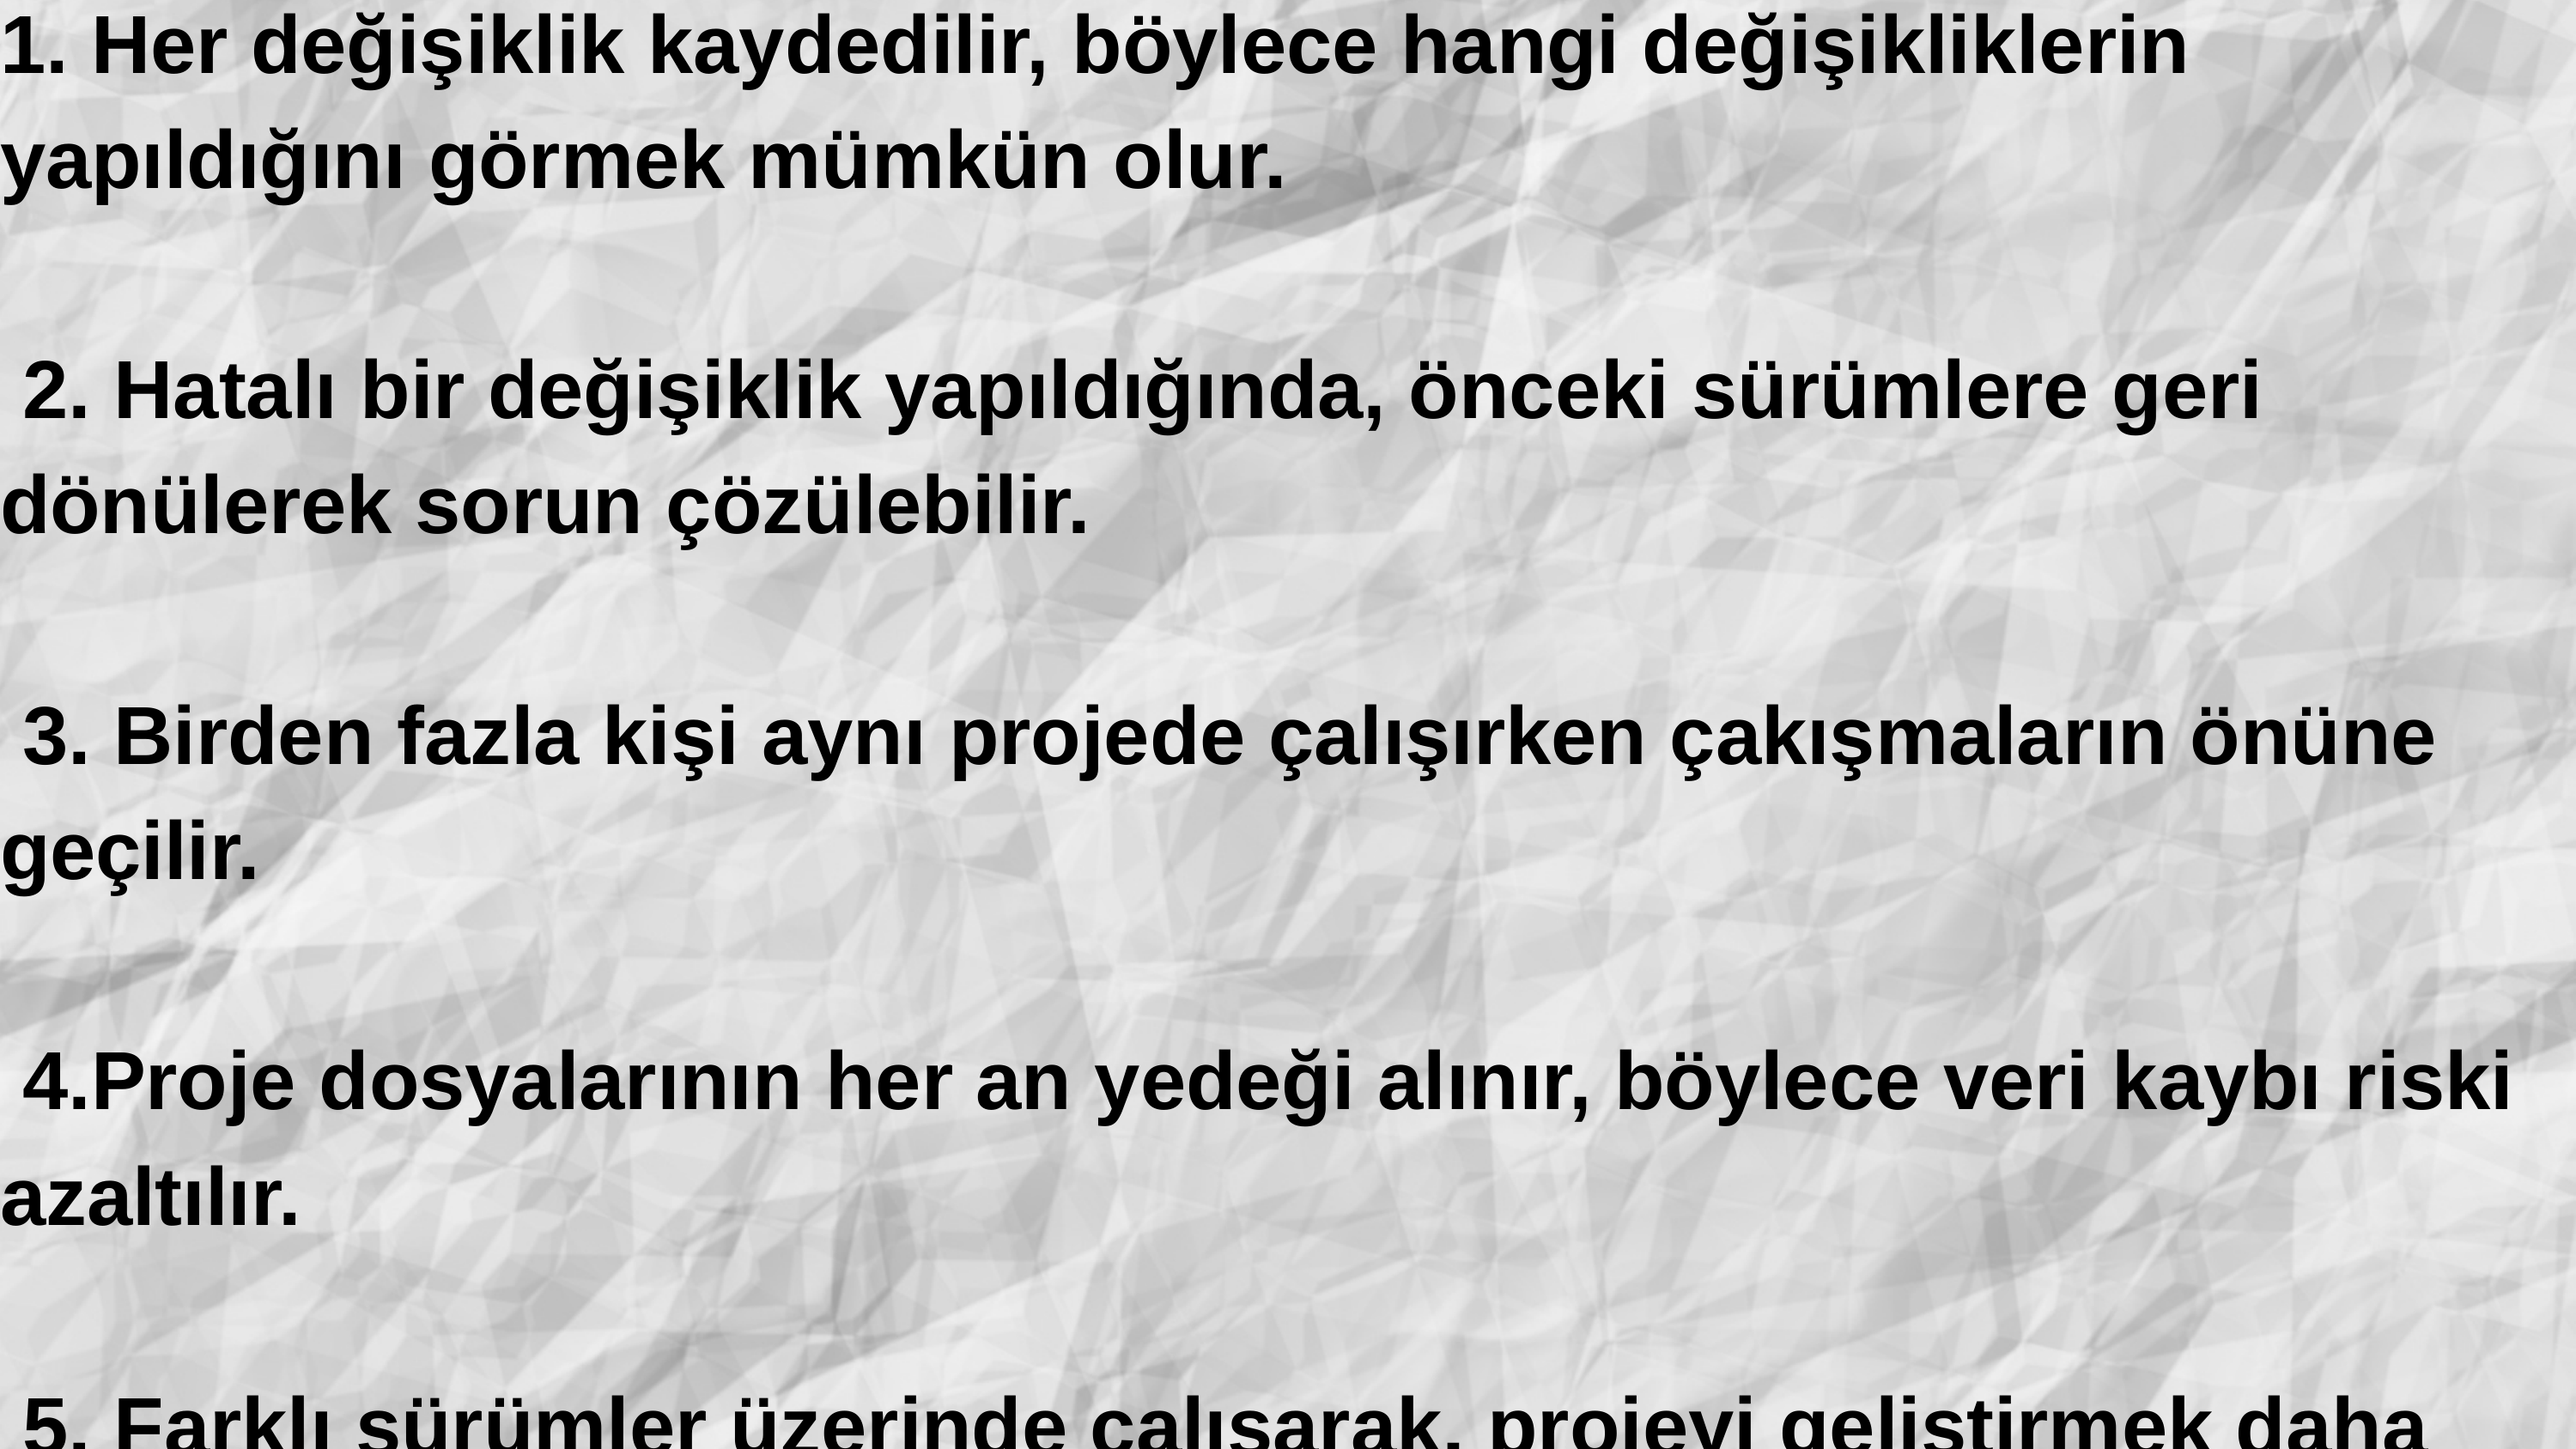

1. Her değişiklik kaydedilir, böylece hangi değişikliklerin yapıldığını görmek mümkün olur.

 2. Hatalı bir değişiklik yapıldığında, önceki sürümlere geri dönülerek sorun çözülebilir.

 3. Birden fazla kişi aynı projede çalışırken çakışmaların önüne geçilir.

 4.Proje dosyalarının her an yedeği alınır, böylece veri kaybı riski azaltılır.

 5. Farklı sürümler üzerinde çalışarak, projeyi geliştirmek daha düzenli hale gelir.